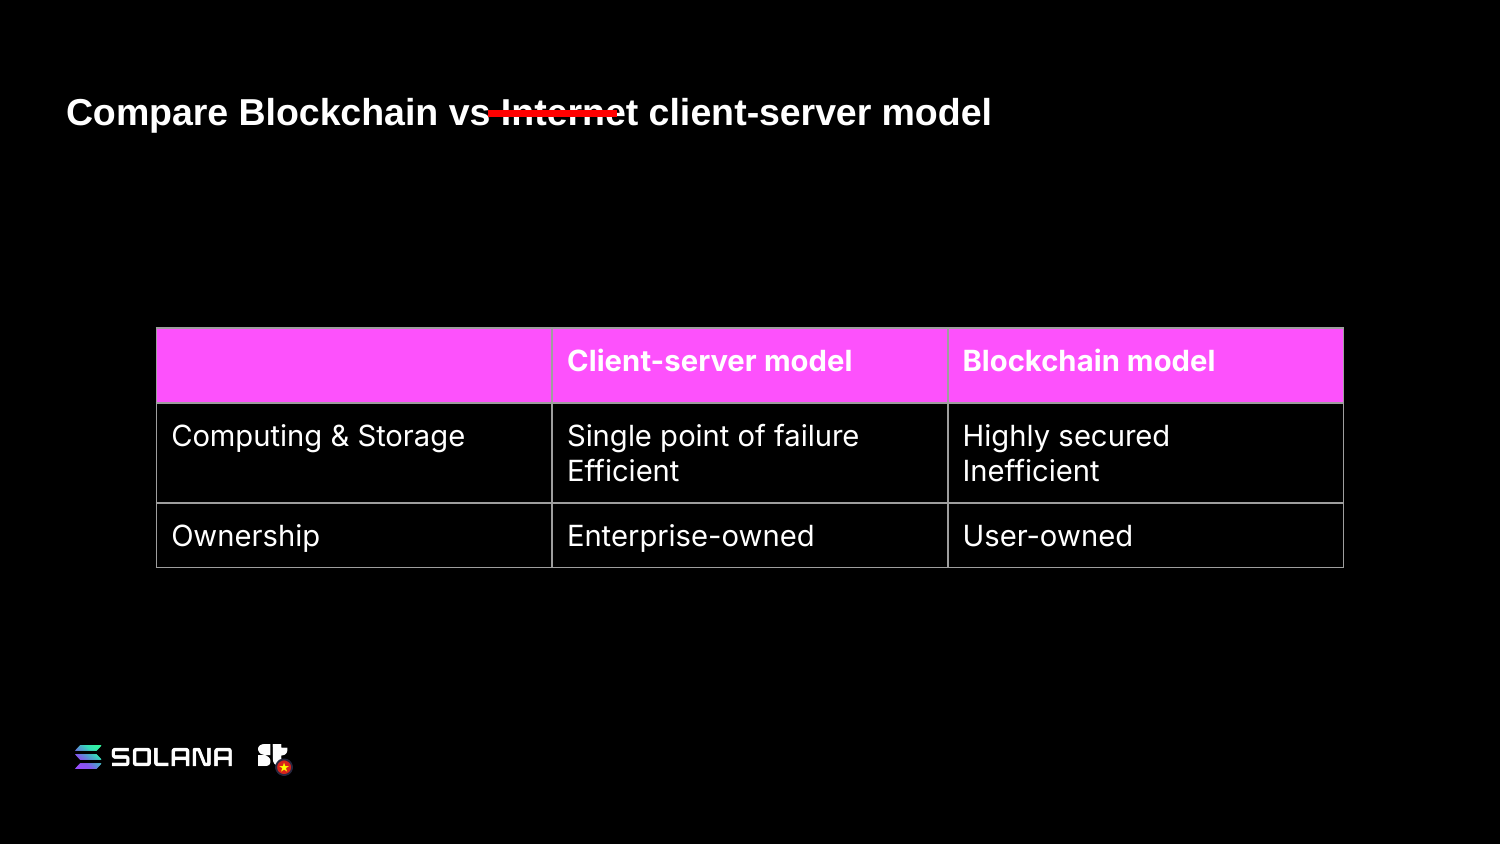

# Compare Blockchain vs Internet client-server model
|  | Client-server model | Blockchain model |
| --- | --- | --- |
| Computing & Storage | Single point of failure Efficient | Highly secured Inefficient |
| Ownership | Enterprise-owned | User-owned |
Layer 2